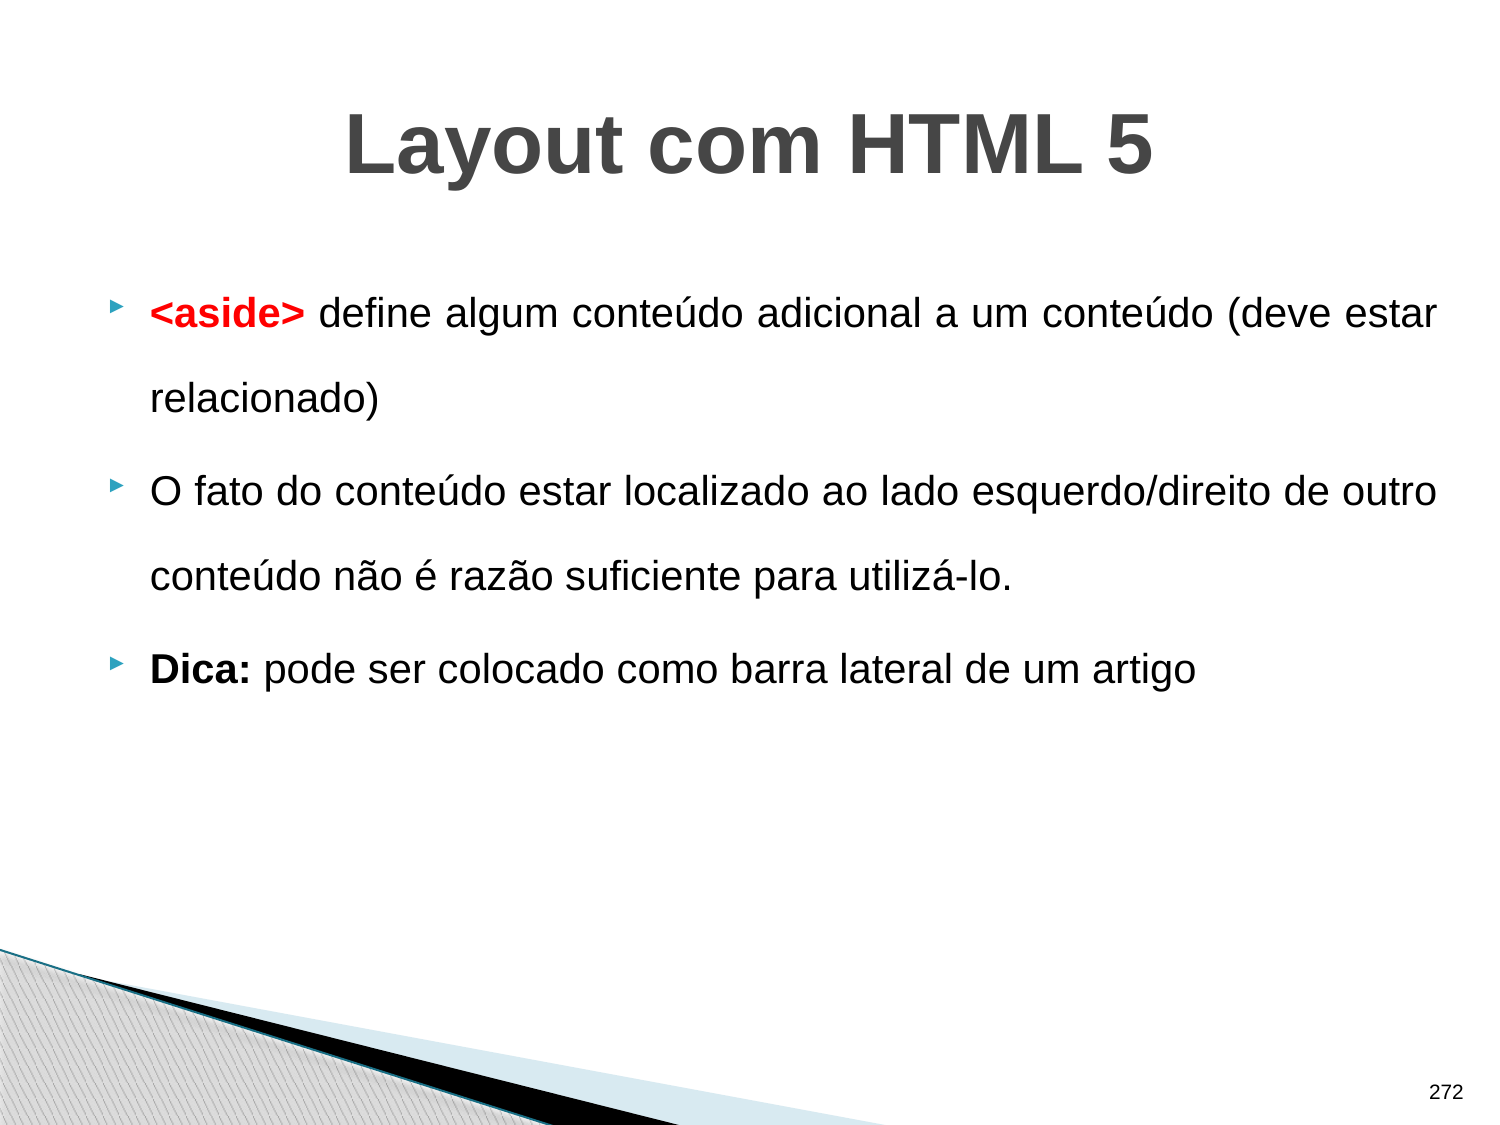

# Layout com HTML 5
<aside> define algum conteúdo adicional a um conteúdo (deve estar relacionado)
O fato do conteúdo estar localizado ao lado esquerdo/direito de outro conteúdo não é razão suficiente para utilizá-lo.
Dica: pode ser colocado como barra lateral de um artigo

272